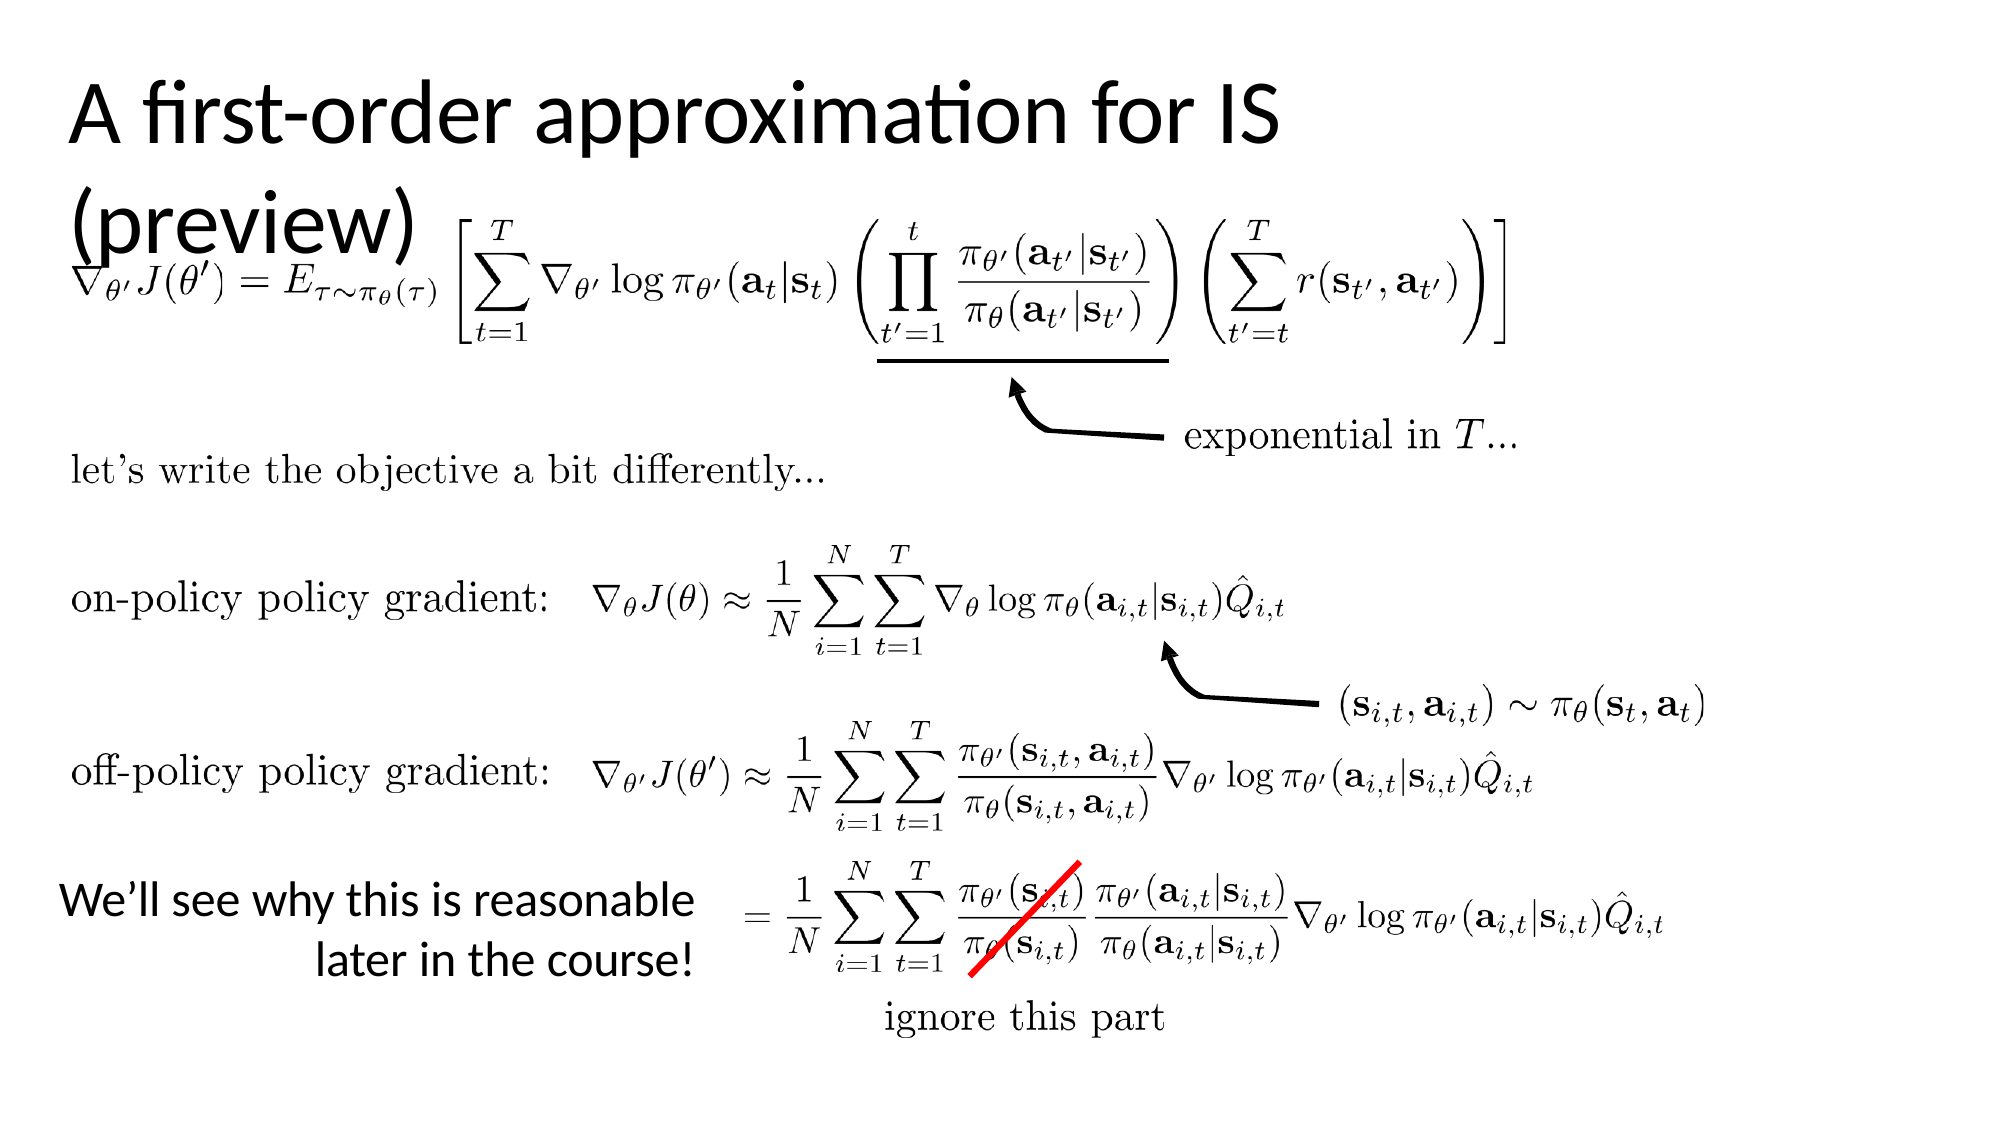

# A first-order approximation for IS (preview)

We’ll see why this is reasonable
later in the course!